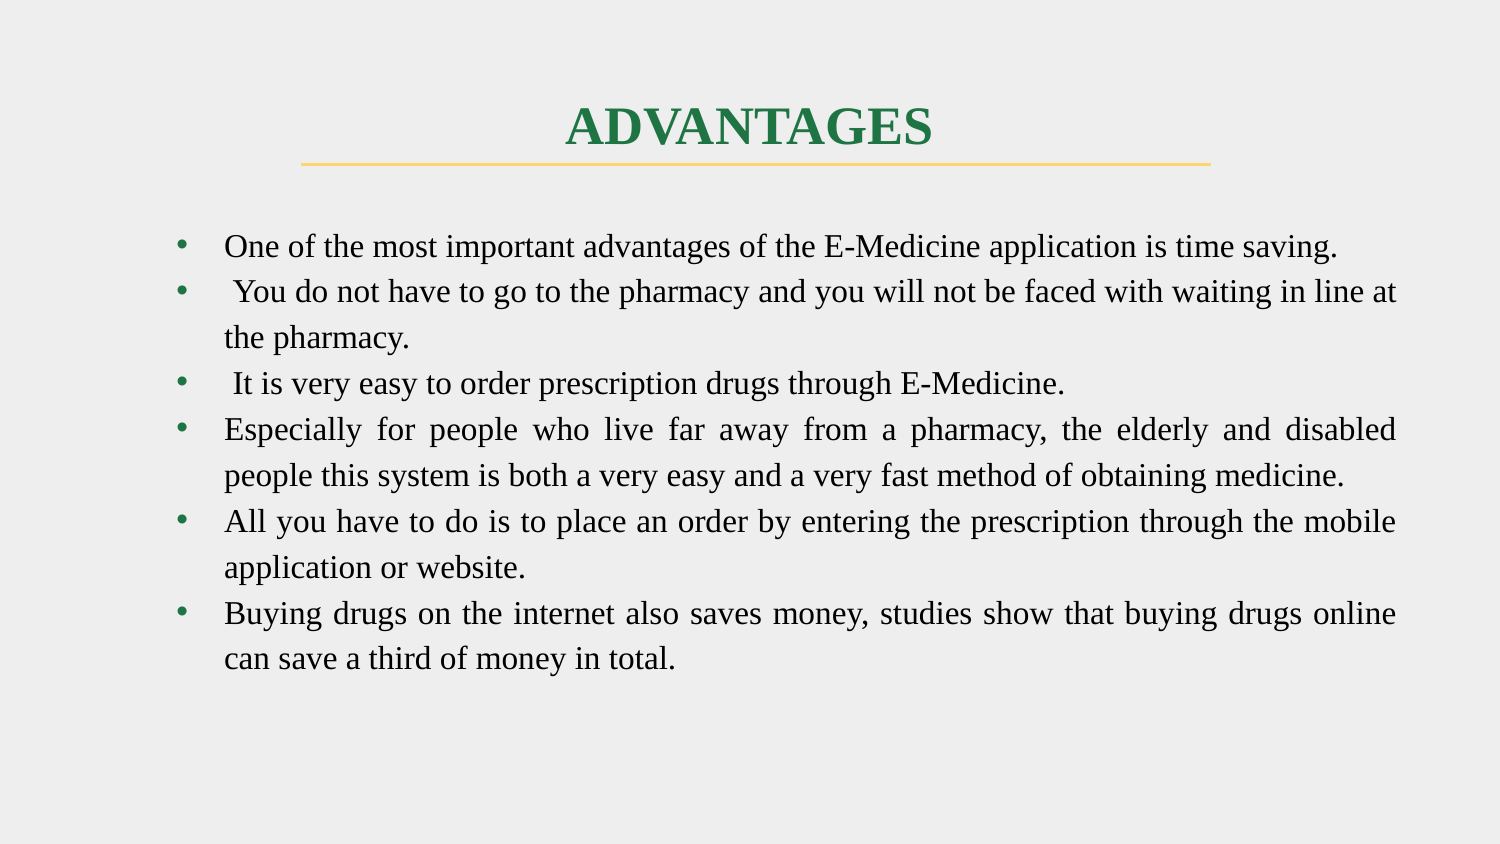

# ADVANTAGES
One of the most important advantages of the E-Medicine application is time saving.
 You do not have to go to the pharmacy and you will not be faced with waiting in line at the pharmacy.
 It is very easy to order prescription drugs through E-Medicine.
Especially for people who live far away from a pharmacy, the elderly and disabled people this system is both a very easy and a very fast method of obtaining medicine.
All you have to do is to place an order by entering the prescription through the mobile application or website.
Buying drugs on the internet also saves money, studies show that buying drugs online can save a third of money in total.